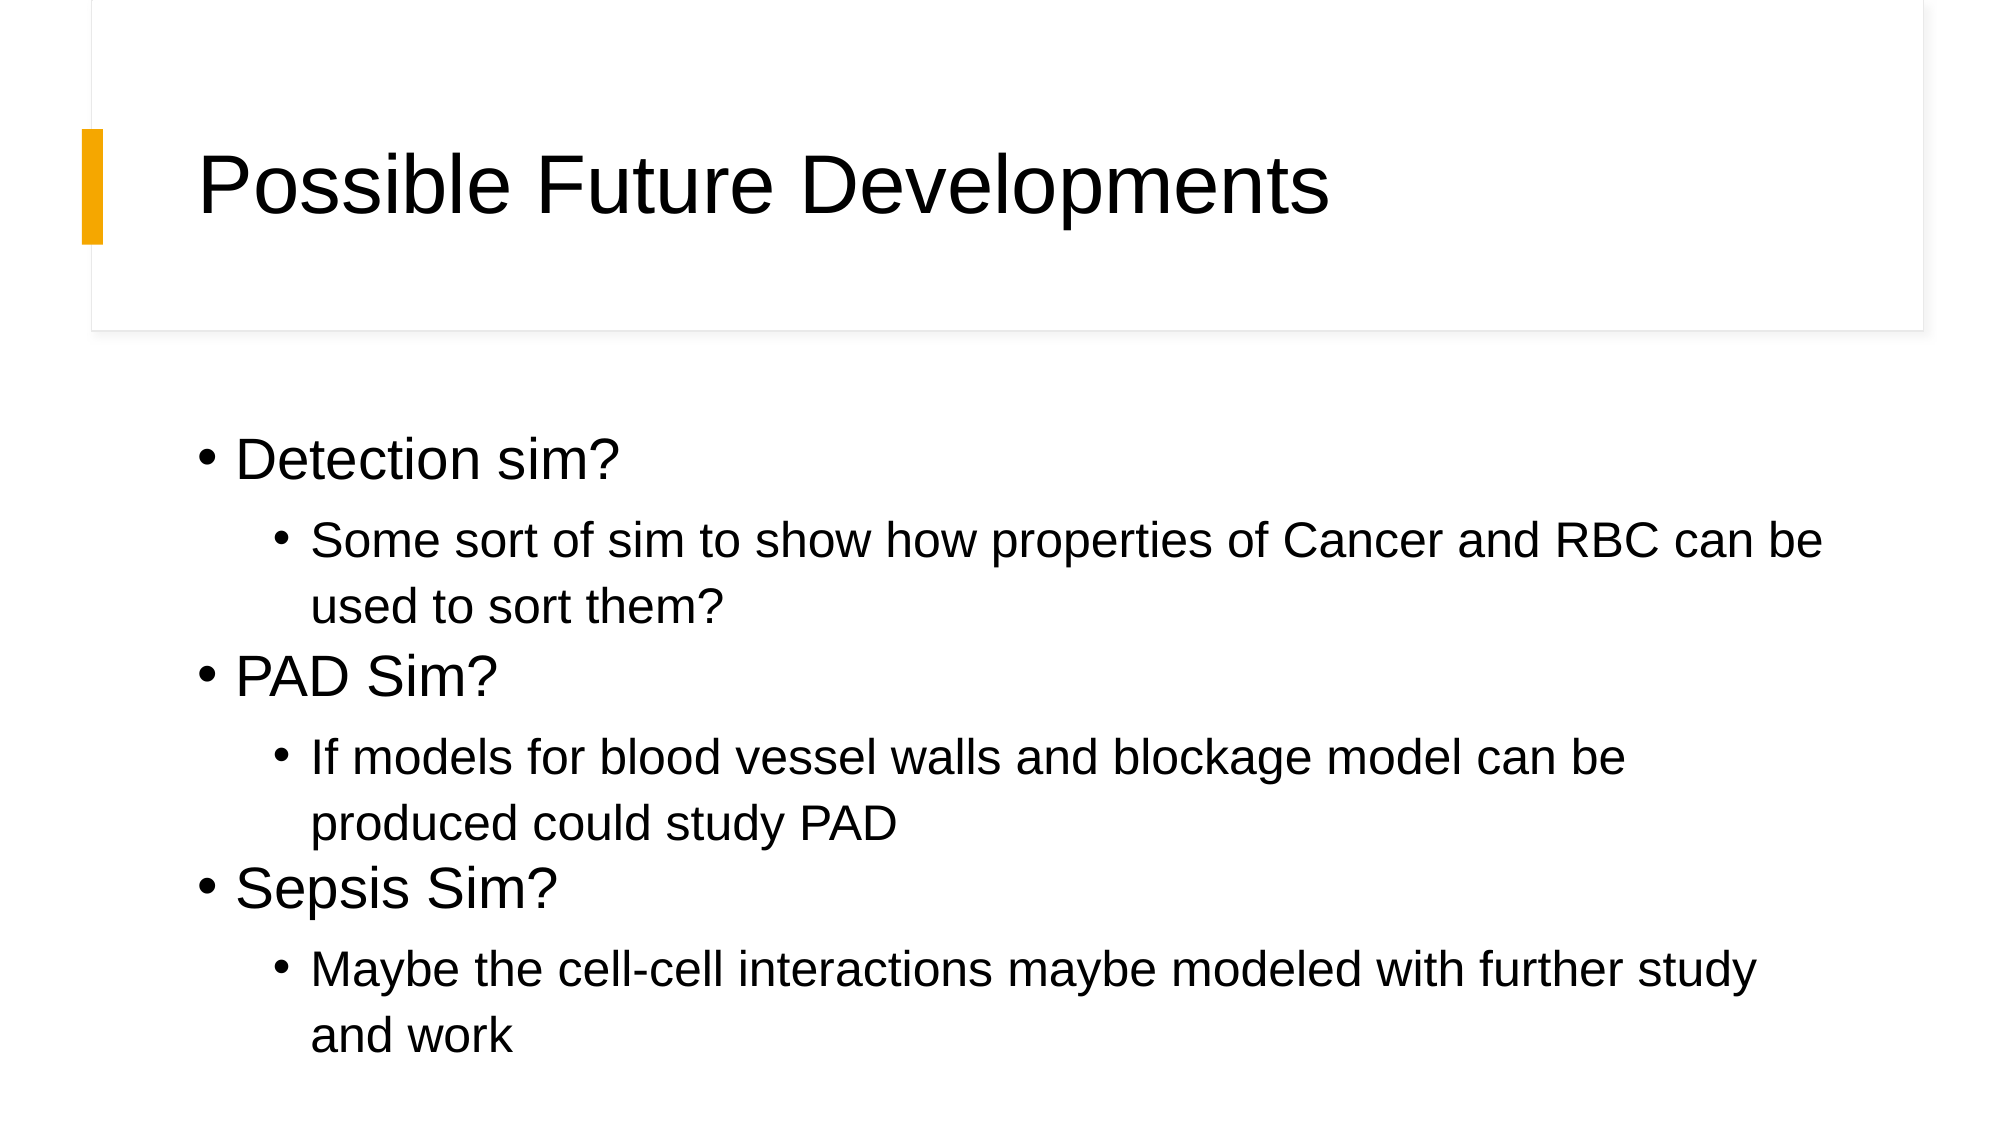

# Possible Future Developments
Detection sim?
Some sort of sim to show how properties of Cancer and RBC can be used to sort them?

PAD Sim?
If models for blood vessel walls and blockage model can be produced could study PAD

Sepsis Sim?
Maybe the cell-cell interactions maybe modeled with further study and work